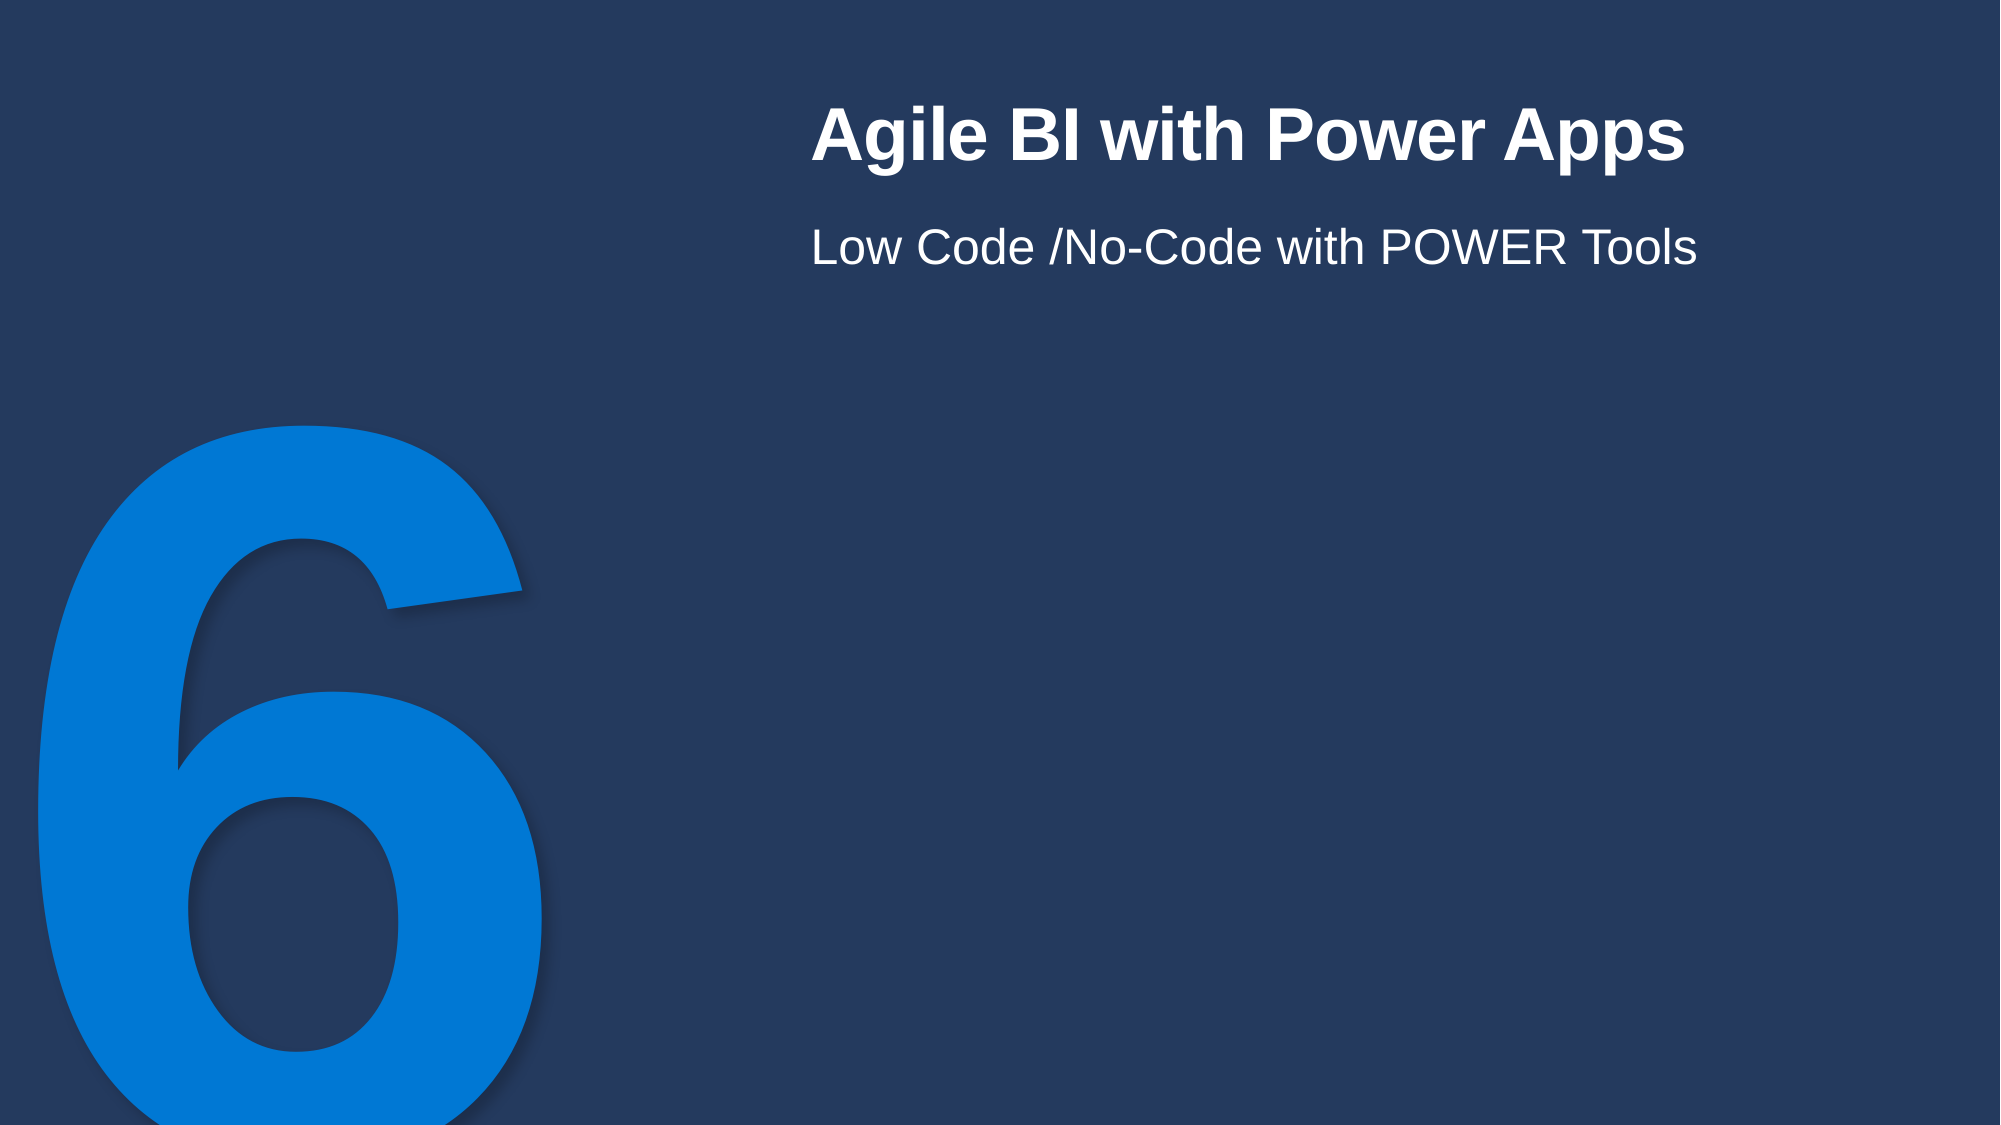

# Agile BI with Power Apps
Low Code /No-Code with POWER Tools